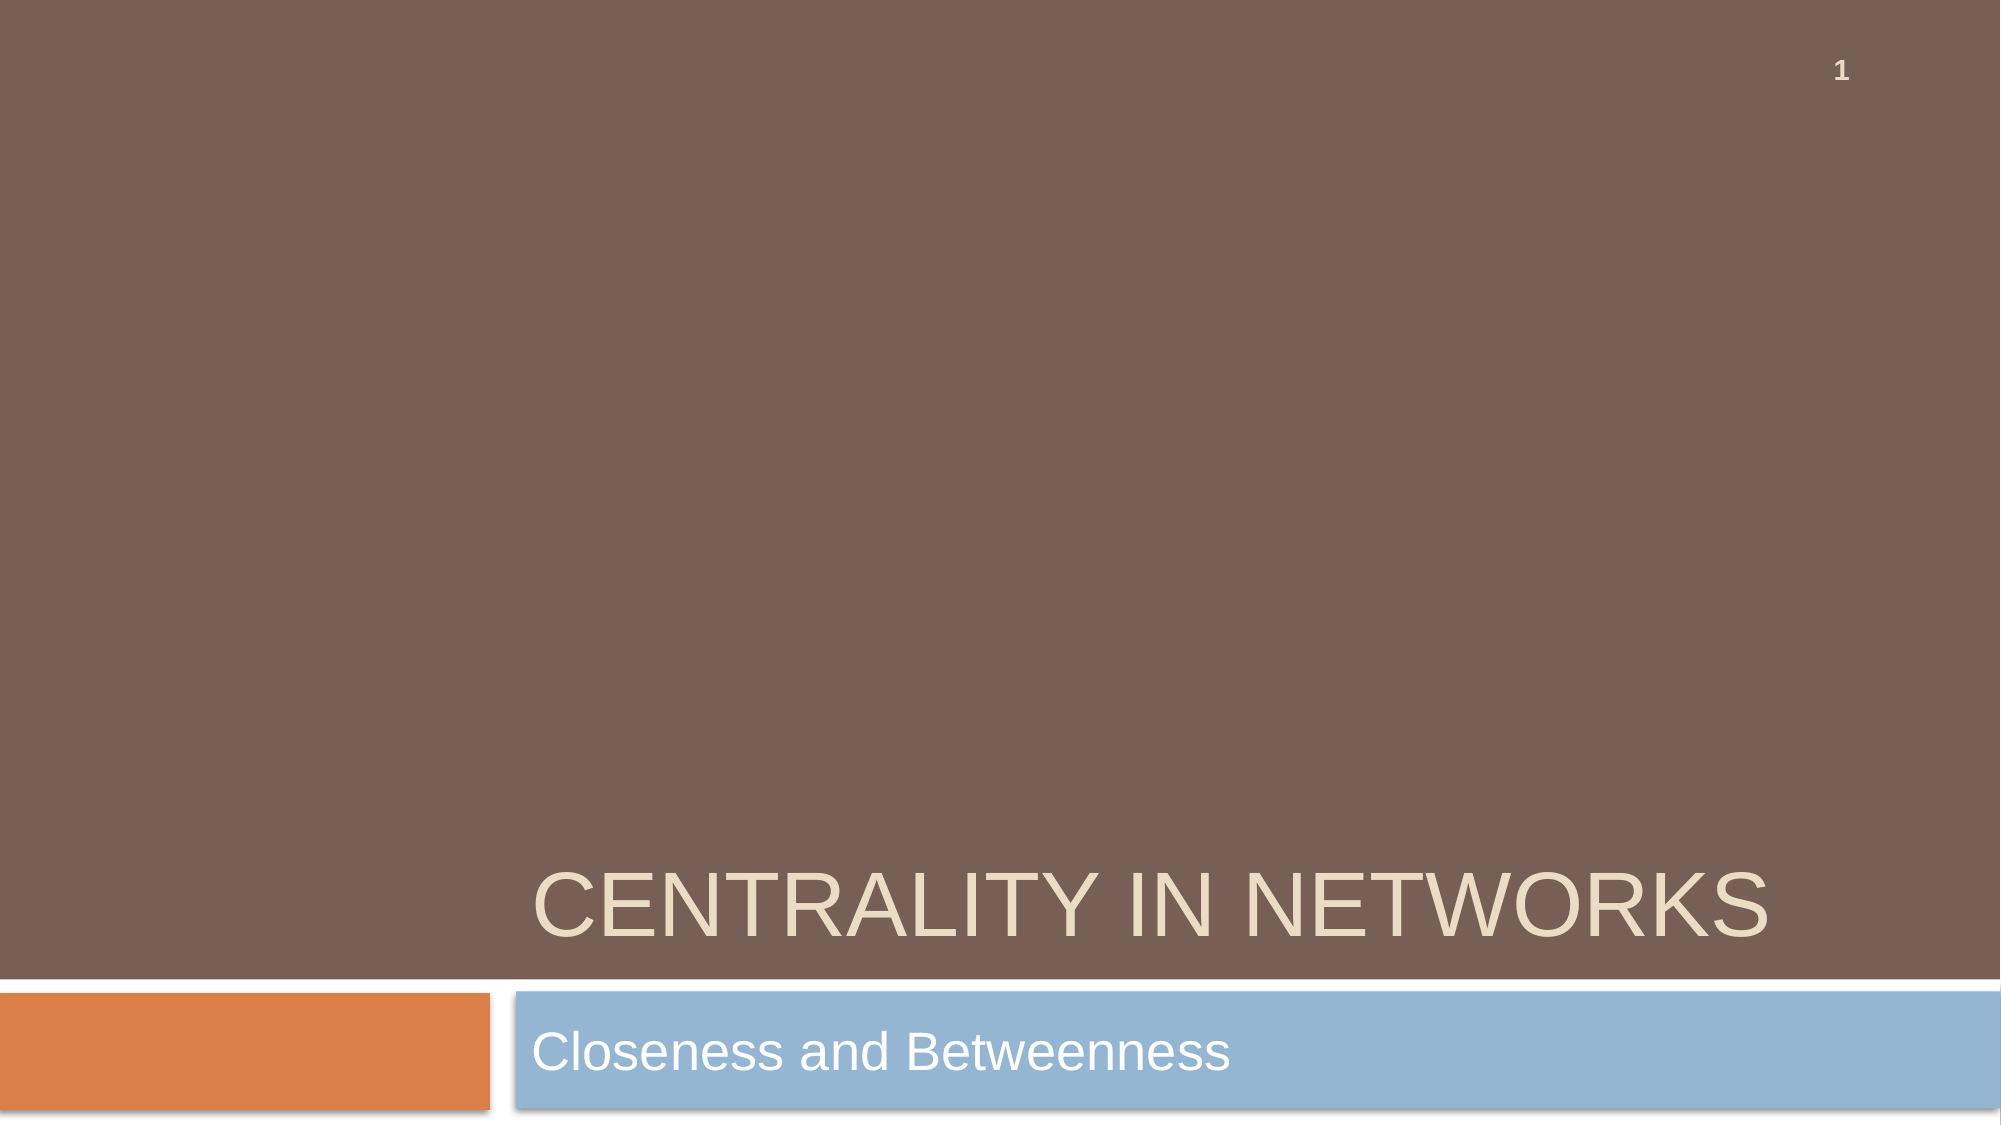

1
# Centrality in networks
Closeness and Betweenness